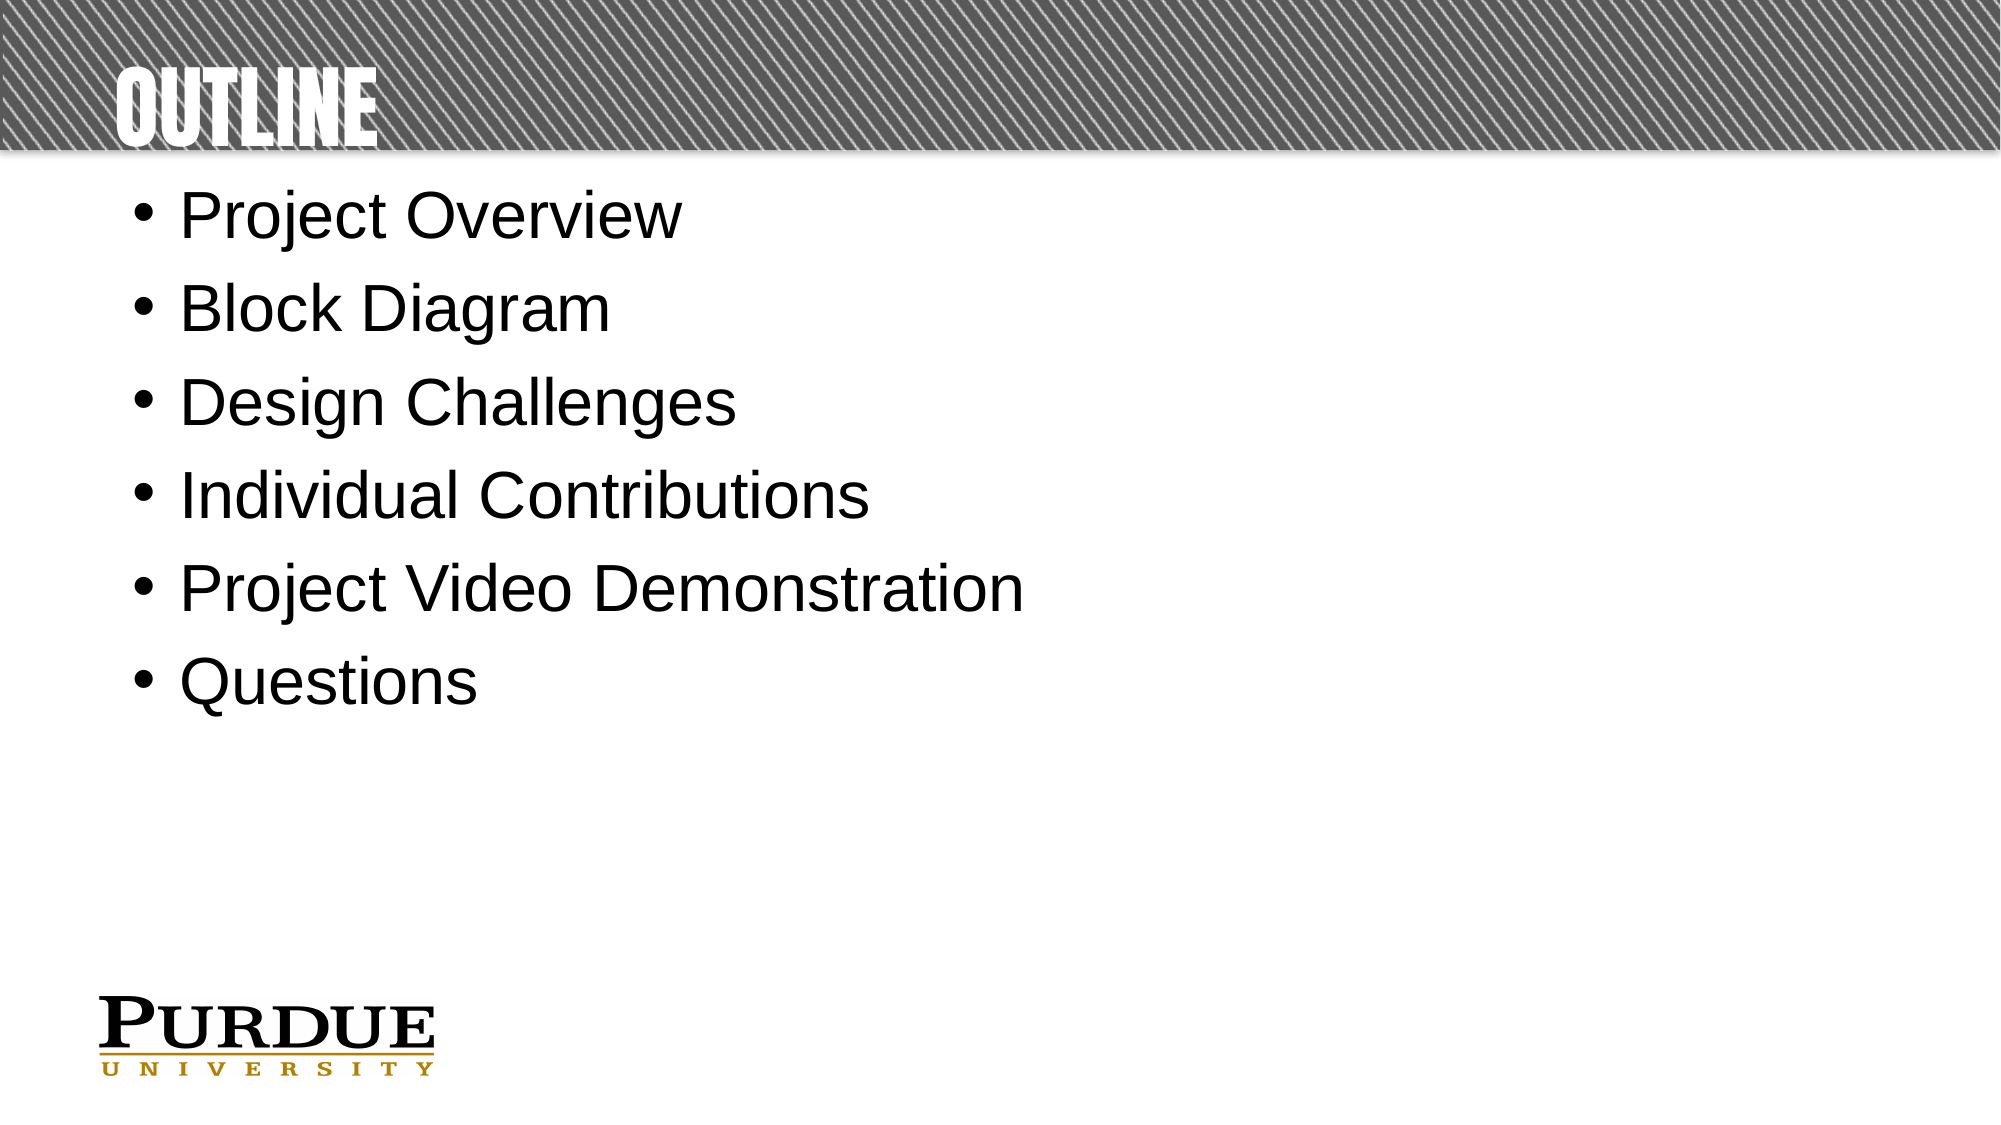

# Outline
Project Overview
Block Diagram
Design Challenges
Individual Contributions
Project Video Demonstration
Questions